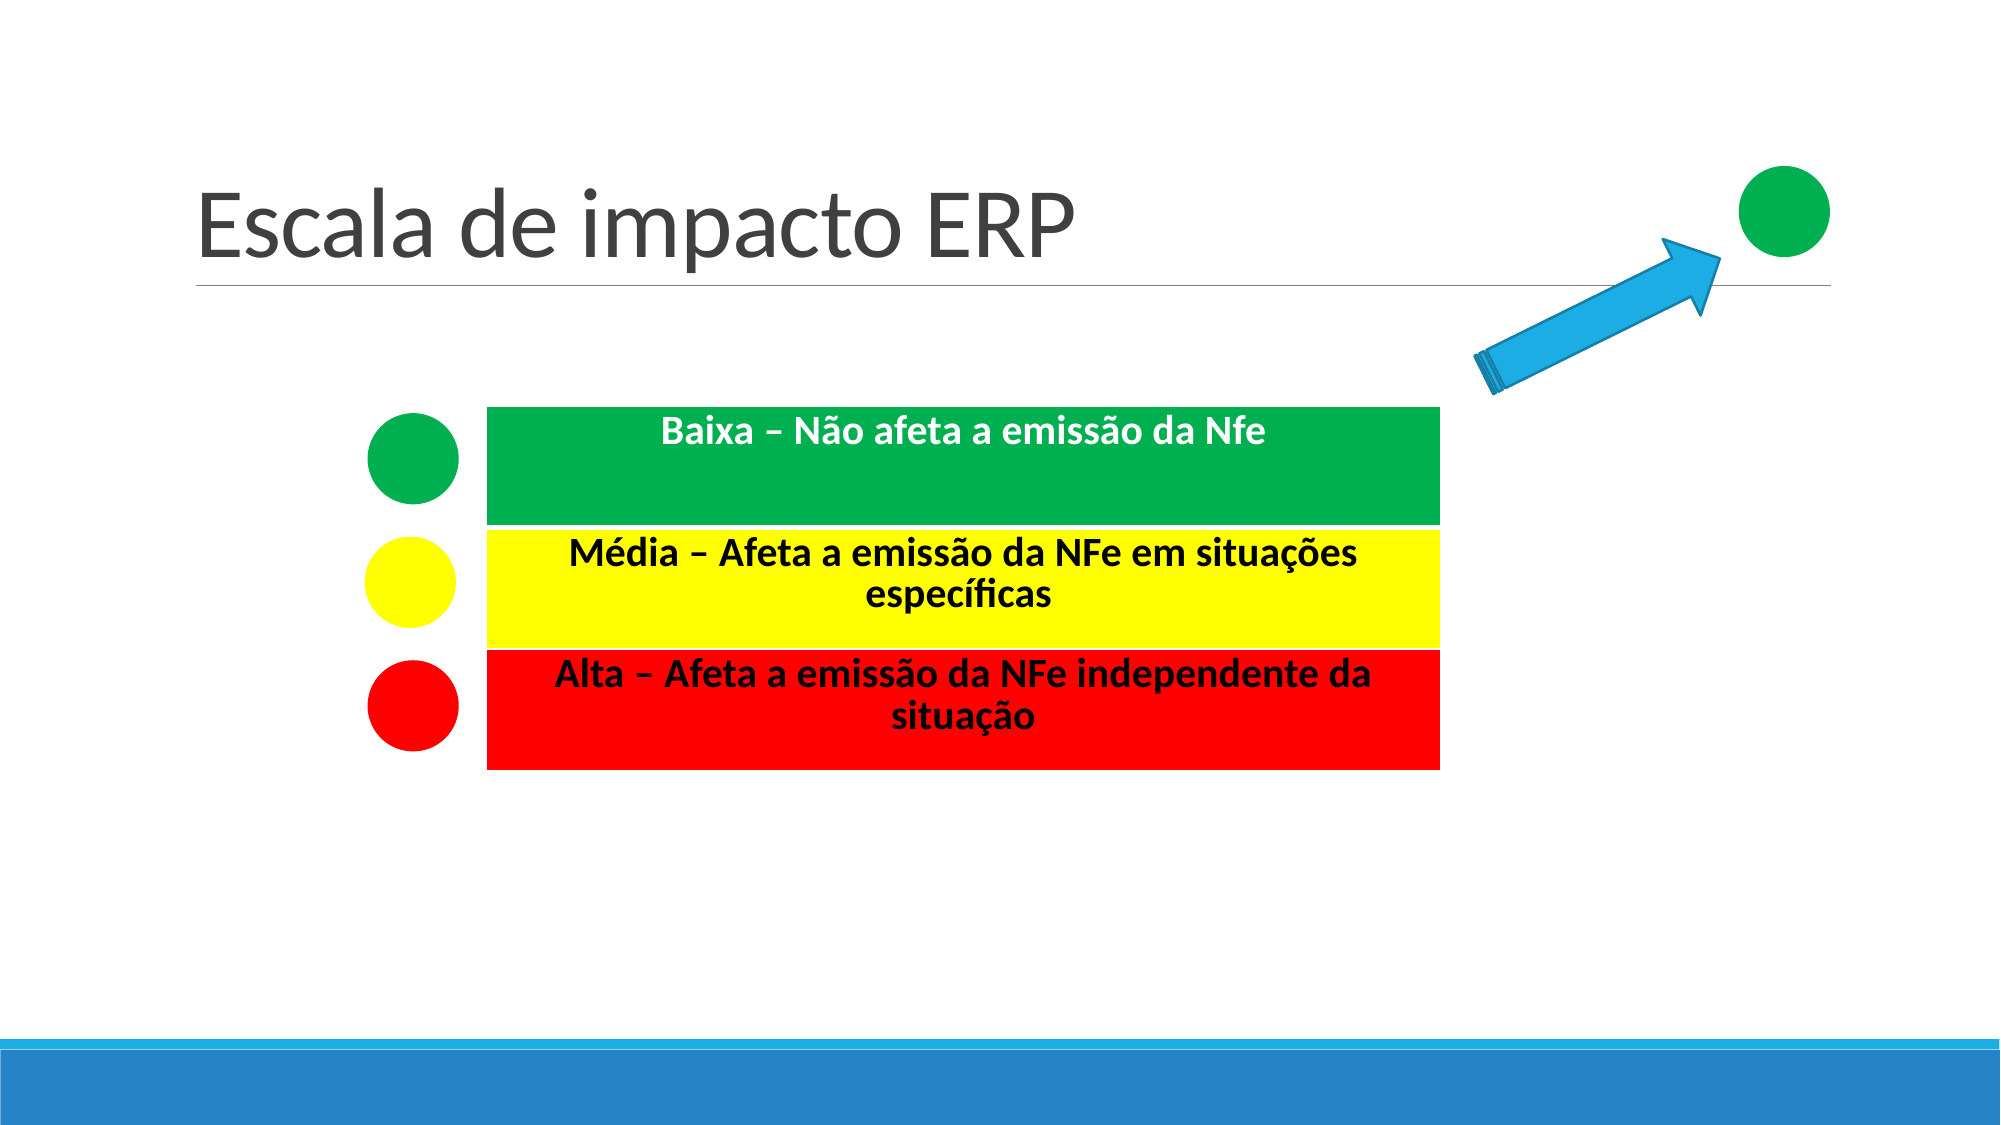

# Escala de impacto ERP

| Baixa – Não afeta a emissão da Nfe |
| --- |
| Média – Afeta a emissão da NFe em situações específicas |
| Alta – Afeta a emissão da NFe independente da situação |